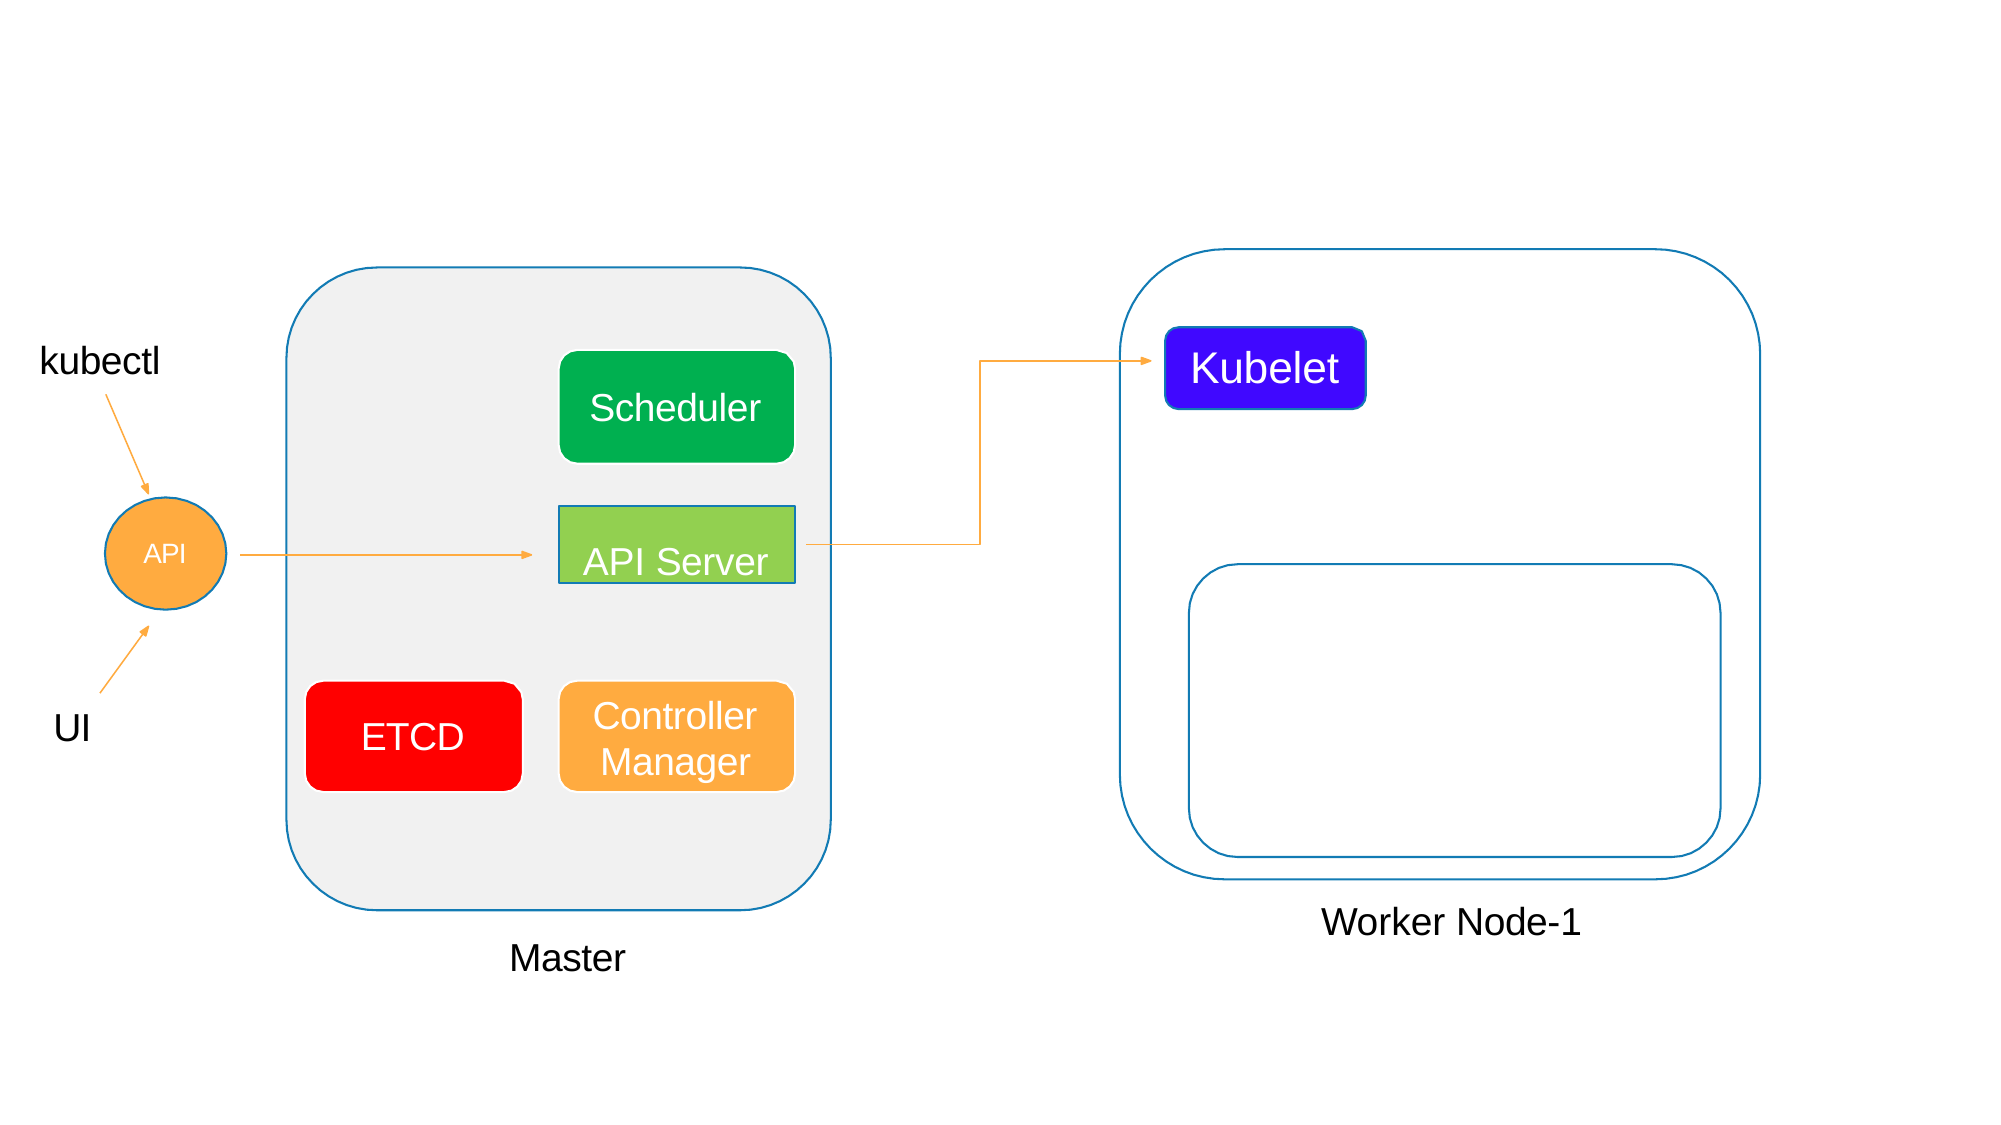

kubectl
Kubelet

Scheduler

API Server
API

Controller Manager
UI
ETCD
Worker Node-1
Master